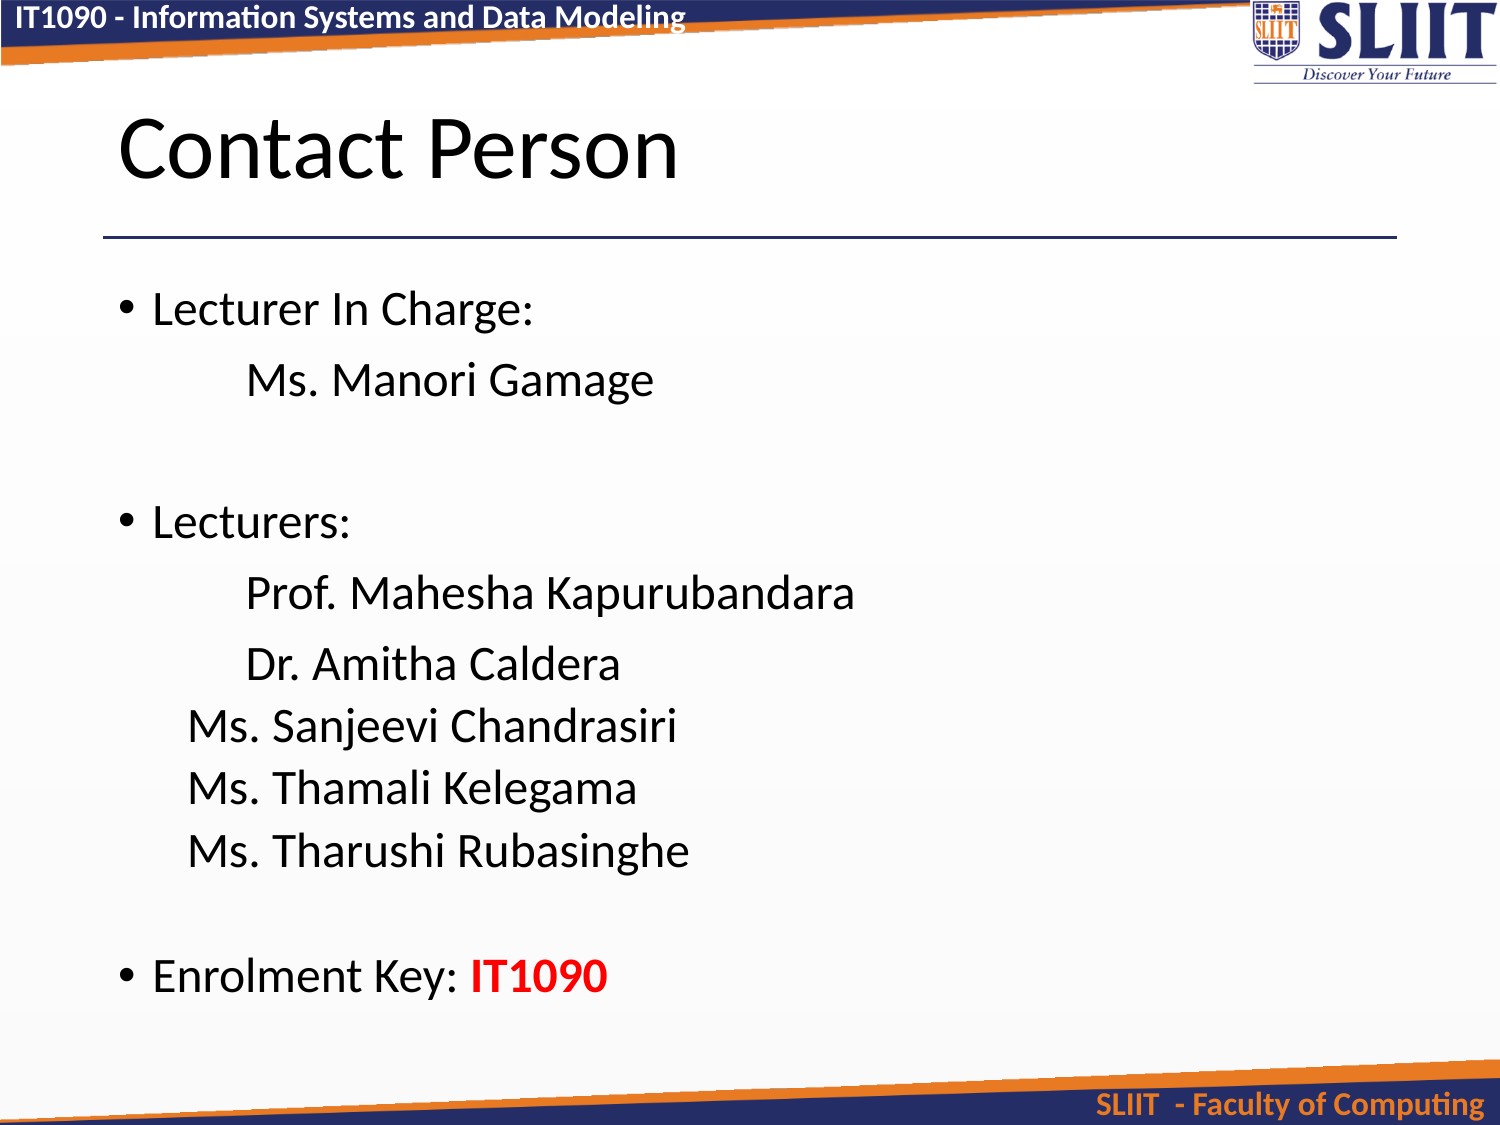

# Contact Person
Lecturer In Charge:
	Ms. Manori Gamage

Lecturers:
	Prof. Mahesha Kapurubandara
	Dr. Amitha Caldera
	Ms. Sanjeevi Chandrasiri
	Ms. Thamali Kelegama
	Ms. Tharushi Rubasinghe

Enrolment Key: IT1090